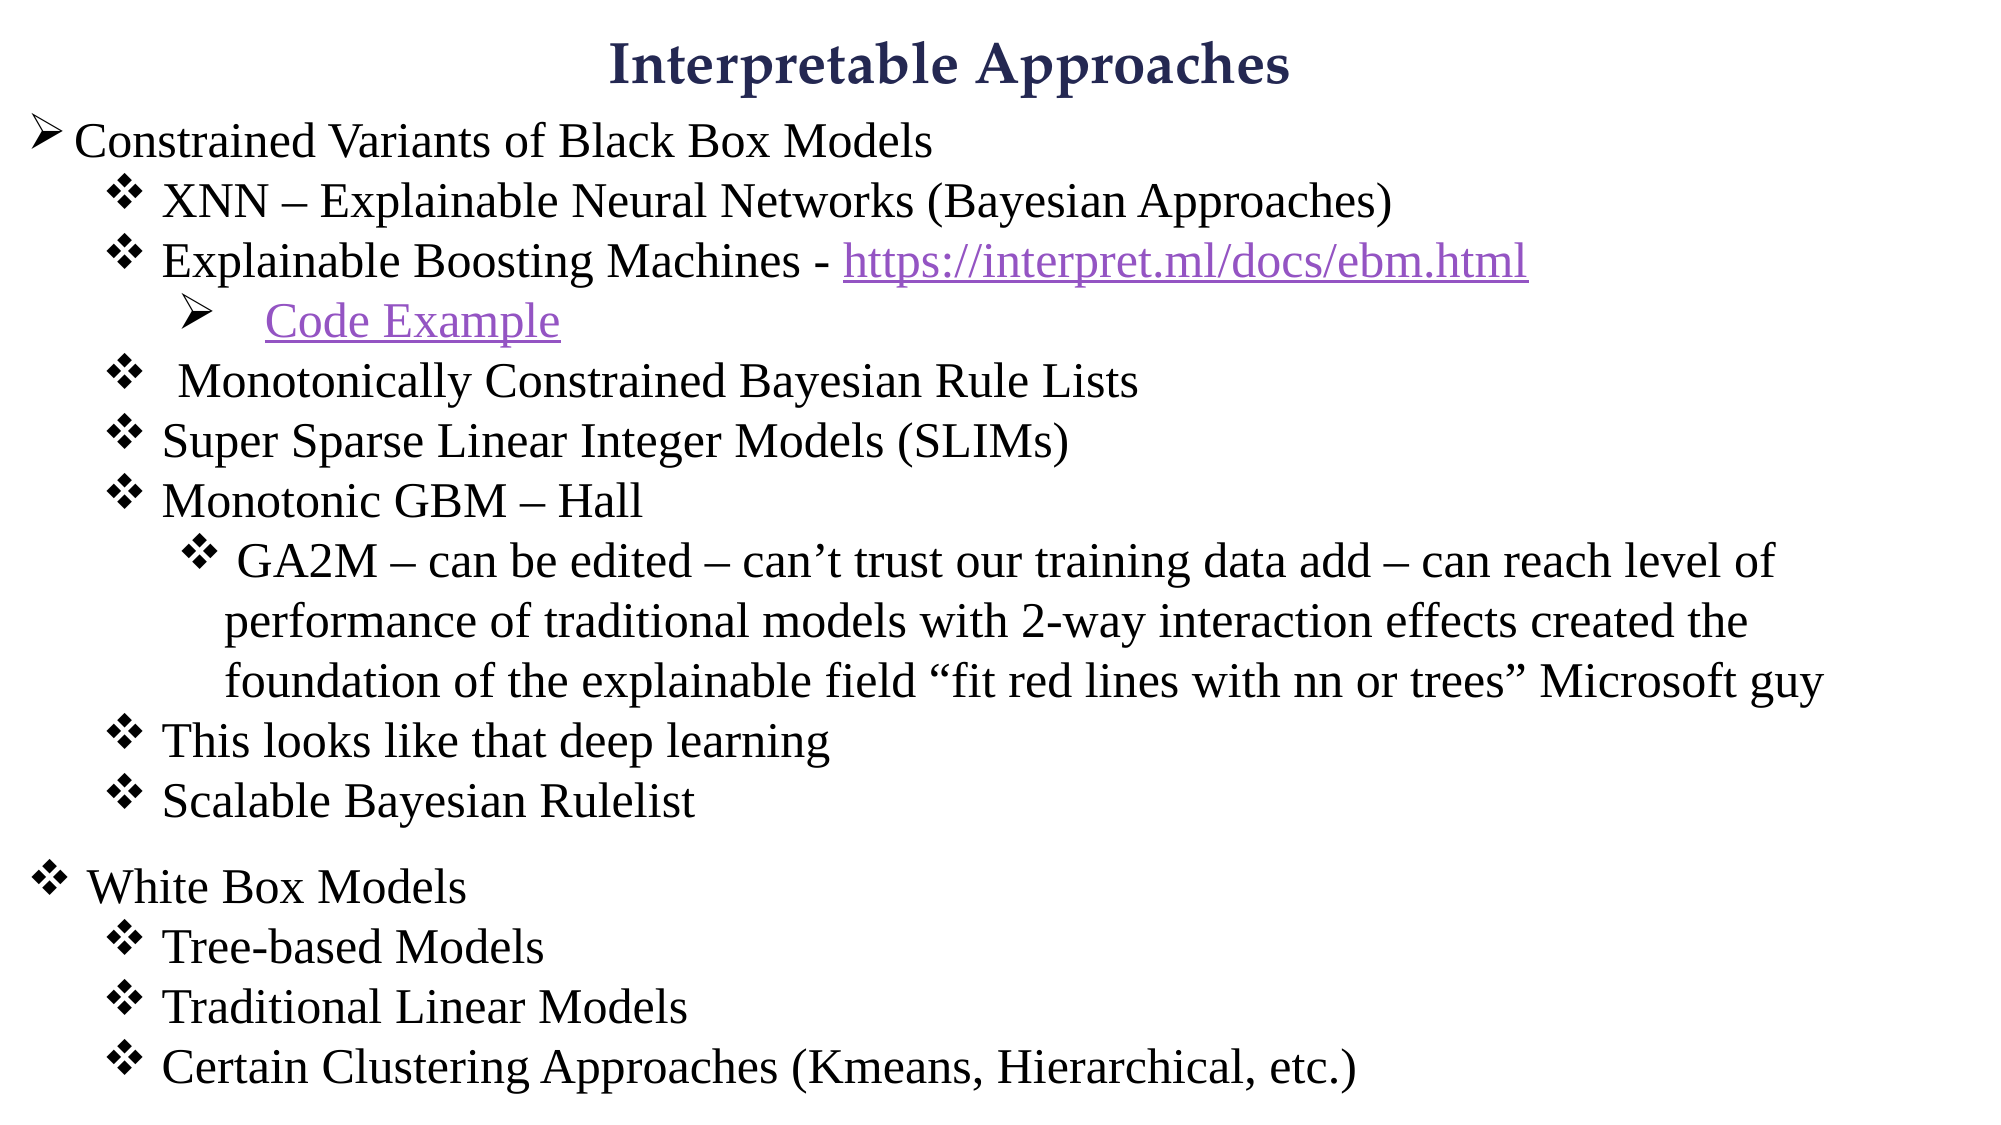

# Interpretable Approaches
Constrained Variants of Black Box Models
 XNN – Explainable Neural Networks (Bayesian Approaches)
 Explainable Boosting Machines - https://interpret.ml/docs/ebm.html
 Code Example
Monotonically Constrained Bayesian Rule Lists
 Super Sparse Linear Integer Models (SLIMs)
 Monotonic GBM – Hall
 GA2M – can be edited – can’t trust our training data add – can reach level of performance of traditional models with 2-way interaction effects created the foundation of the explainable field “fit red lines with nn or trees” Microsoft guy
 This looks like that deep learning
 Scalable Bayesian Rulelist

 White Box Models
 Tree-based Models
 Traditional Linear Models
 Certain Clustering Approaches (Kmeans, Hierarchical, etc.)

80